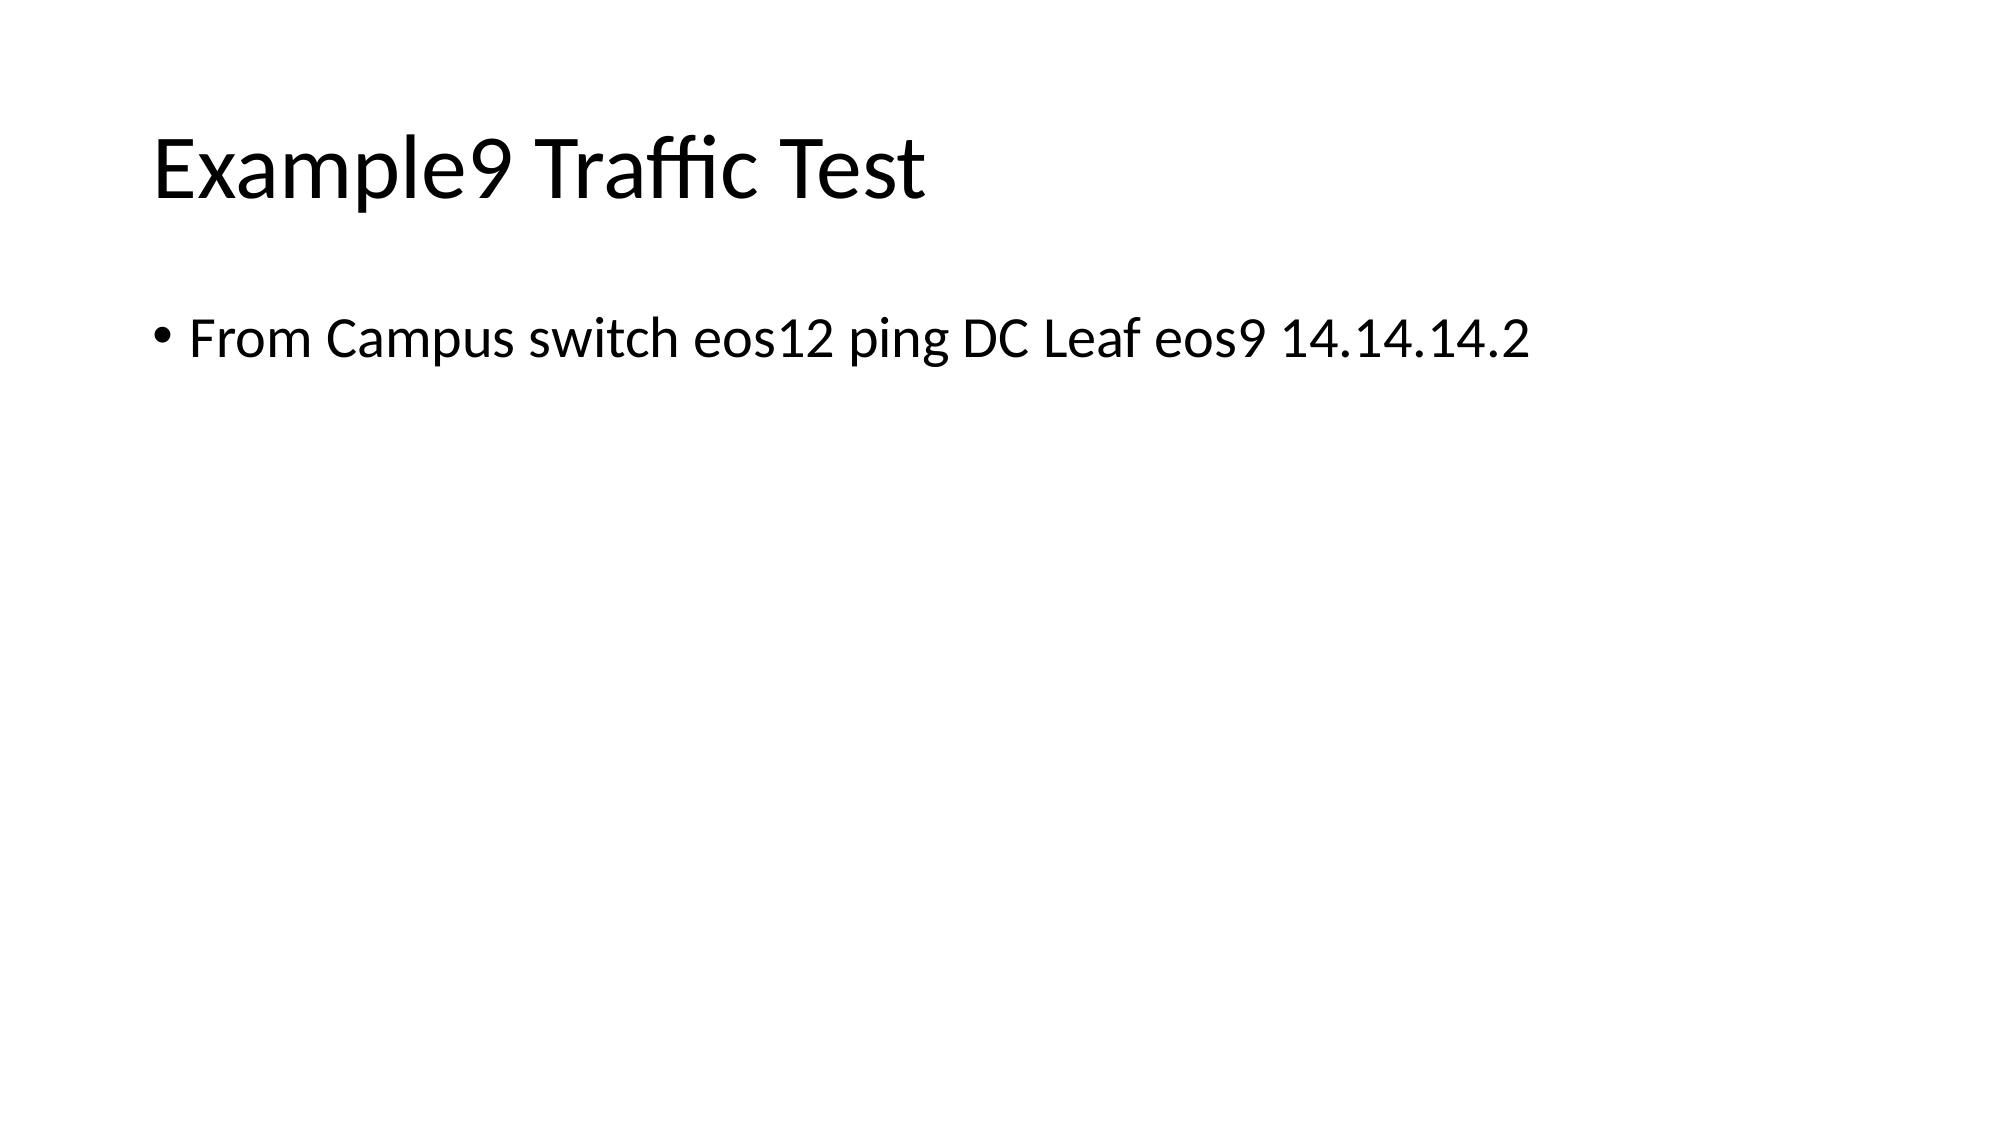

# Example9 Traffic Test
From Campus switch eos12 ping DC Leaf eos9 14.14.14.2